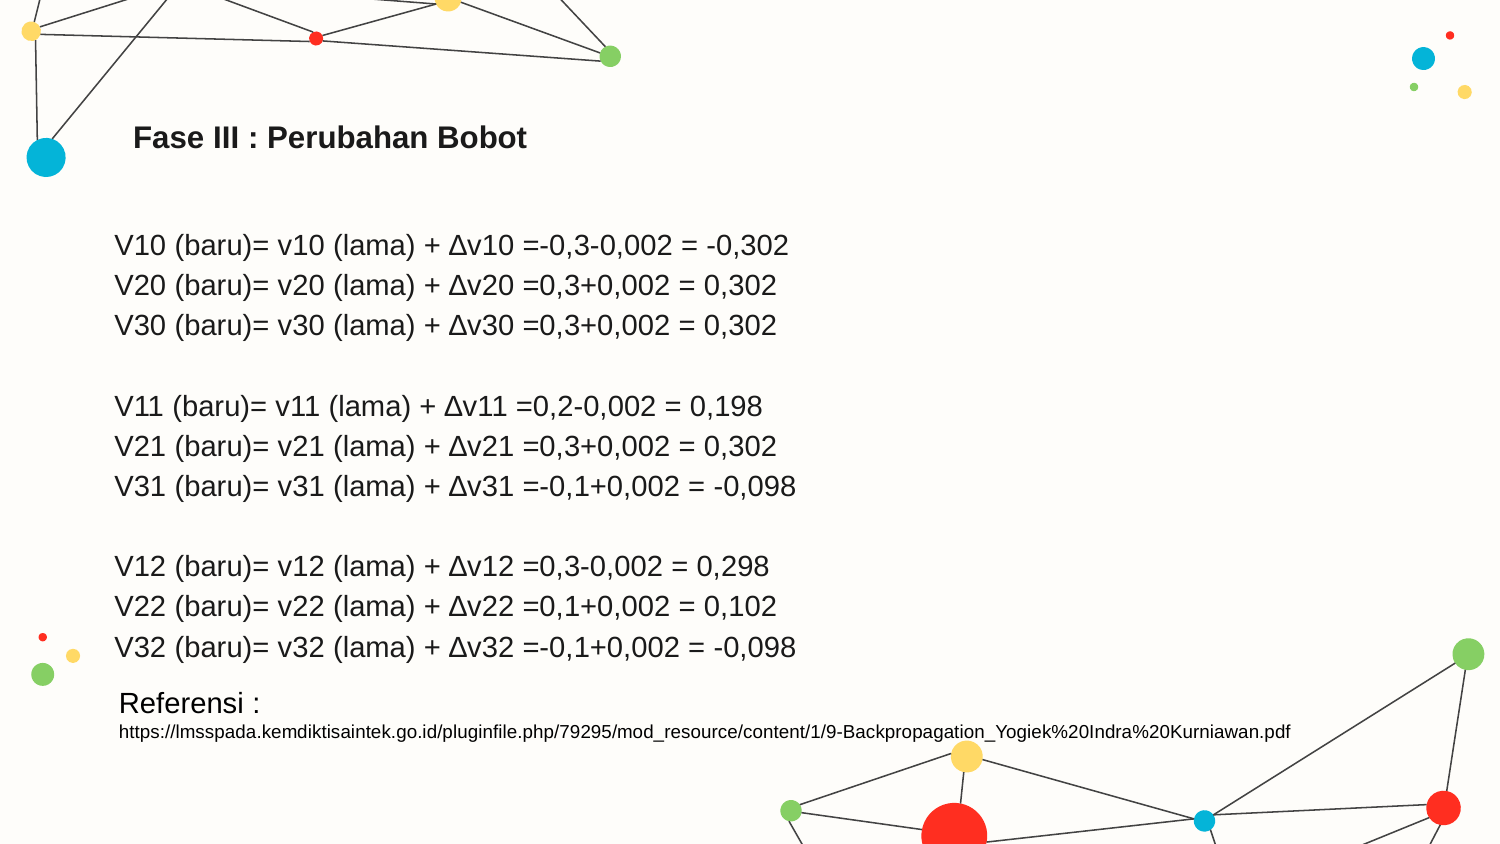

# Fase III : Perubahan Bobot
V10 (baru)= v10 (lama) + ∆v10 =-0,3-0,002 = -0,302
V20 (baru)= v20 (lama) + ∆v20 =0,3+0,002 = 0,302
V30 (baru)= v30 (lama) + ∆v30 =0,3+0,002 = 0,302

V11 (baru)= v11 (lama) + ∆v11 =0,2-0,002 = 0,198
V21 (baru)= v21 (lama) + ∆v21 =0,3+0,002 = 0,302
V31 (baru)= v31 (lama) + ∆v31 =-0,1+0,002 = -0,098

V12 (baru)= v12 (lama) + ∆v12 =0,3-0,002 = 0,298
V22 (baru)= v22 (lama) + ∆v22 =0,1+0,002 = 0,102
V32 (baru)= v32 (lama) + ∆v32 =-0,1+0,002 = -0,098
Referensi :
https://lmsspada.kemdiktisaintek.go.id/pluginfile.php/79295/mod_resource/content/1/9-Backpropagation_Yogiek%20Indra%20Kurniawan.pdf